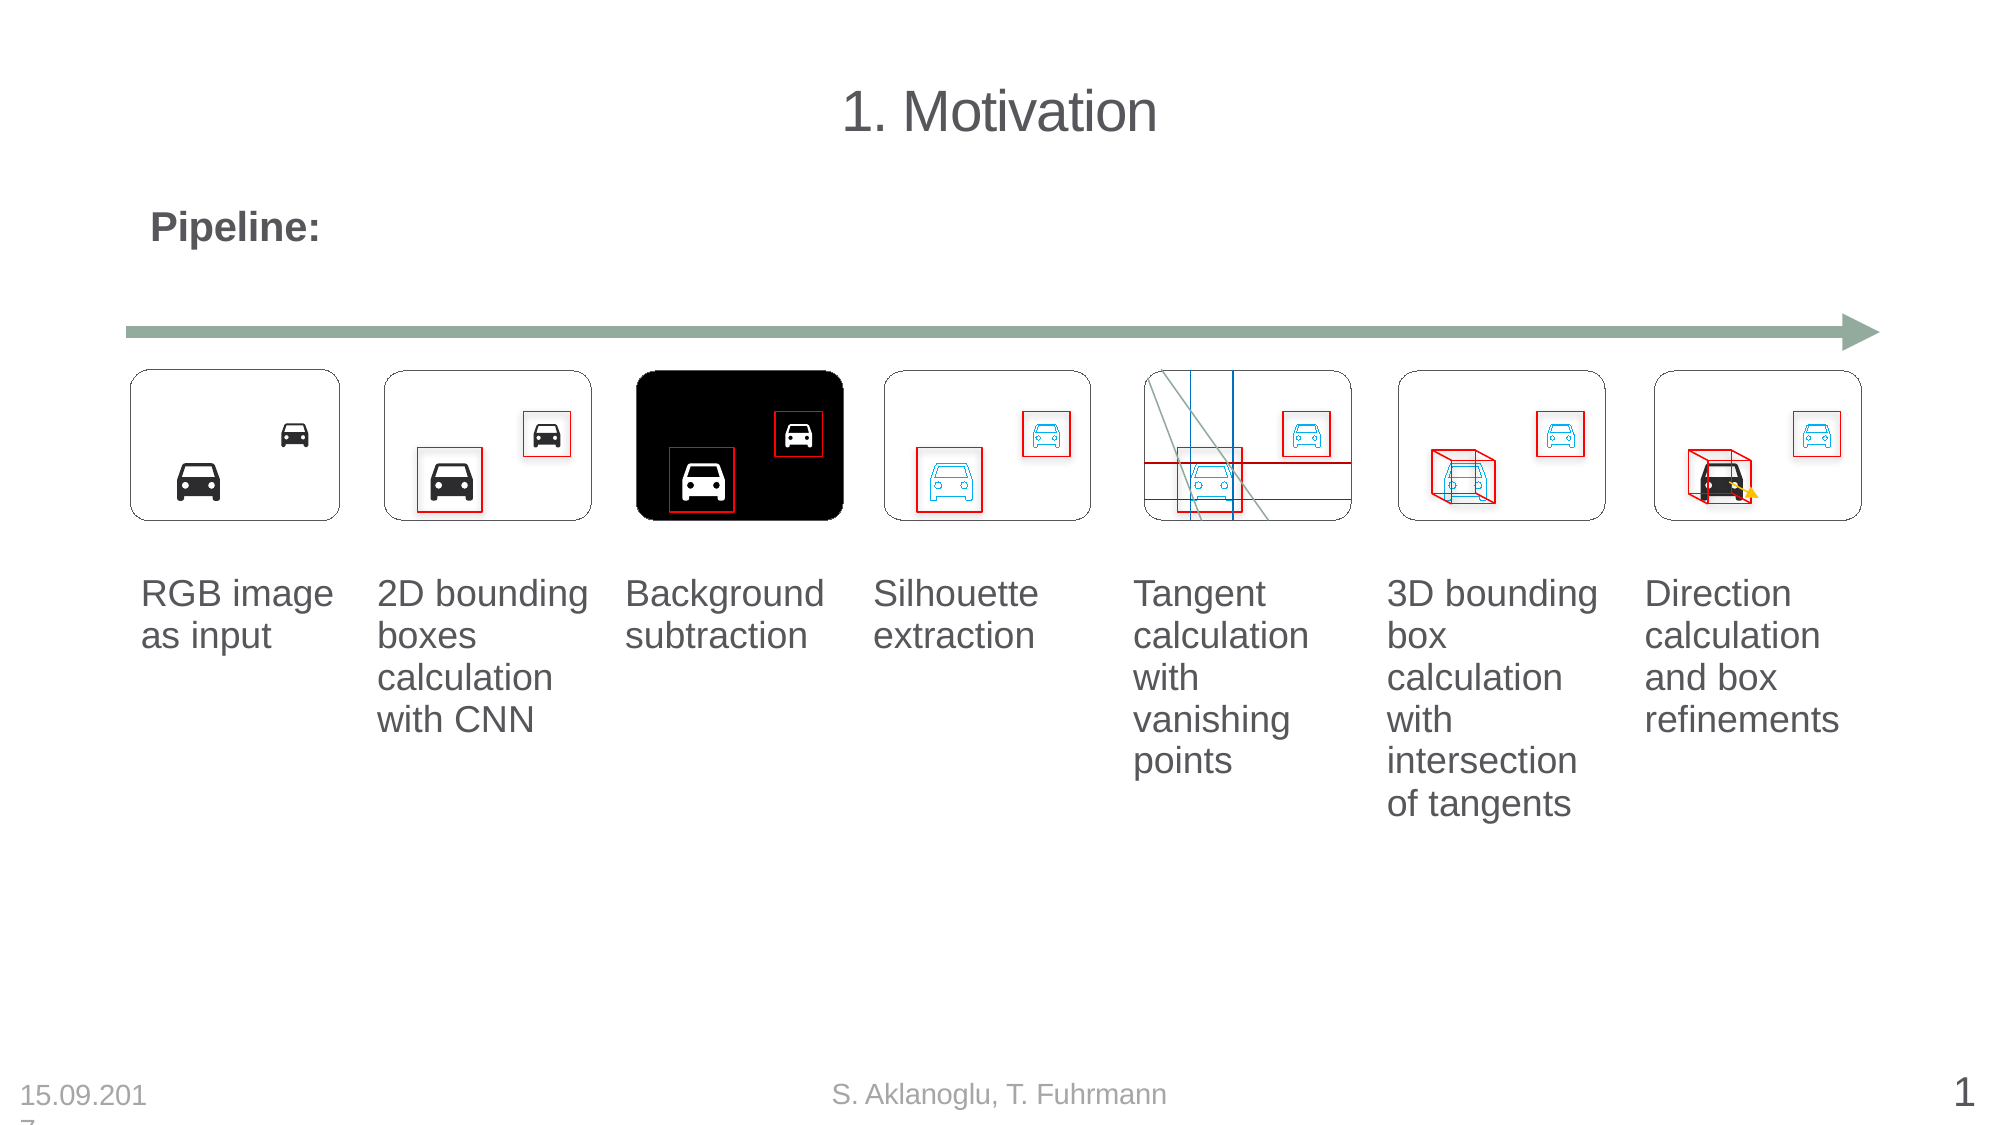

# 1. Motivation
Pipeline:

| RGB image as input | 2D bounding boxes calculation with CNN | Background subtraction | Silhouette extraction | Tangent calculation with vanishing points | 3D bounding box calculation with intersection of tangents | Direction calculation and box refinements |
| --- | --- | --- | --- | --- | --- | --- |
1
S. Aklanoglu, T. Fuhrmann
15.09.2017